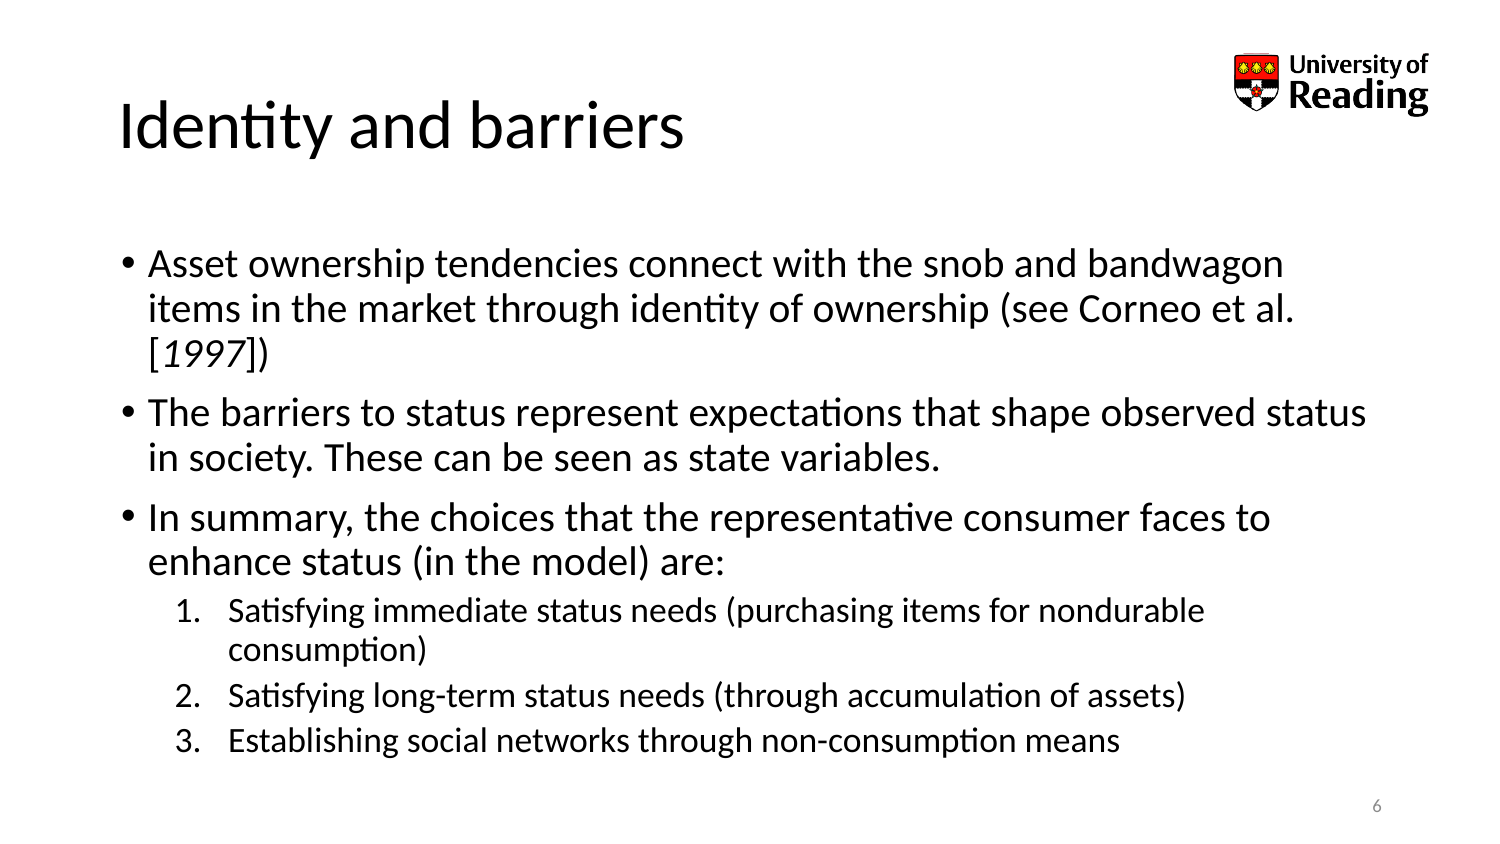

# Identity and barriers
Asset ownership tendencies connect with the snob and bandwagon items in the market through identity of ownership (see Corneo et al. [1997])
The barriers to status represent expectations that shape observed status in society. These can be seen as state variables.
In summary, the choices that the representative consumer faces to enhance status (in the model) are:
Satisfying immediate status needs (purchasing items for nondurable consumption)
Satisfying long-term status needs (through accumulation of assets)
Establishing social networks through non-consumption means

6